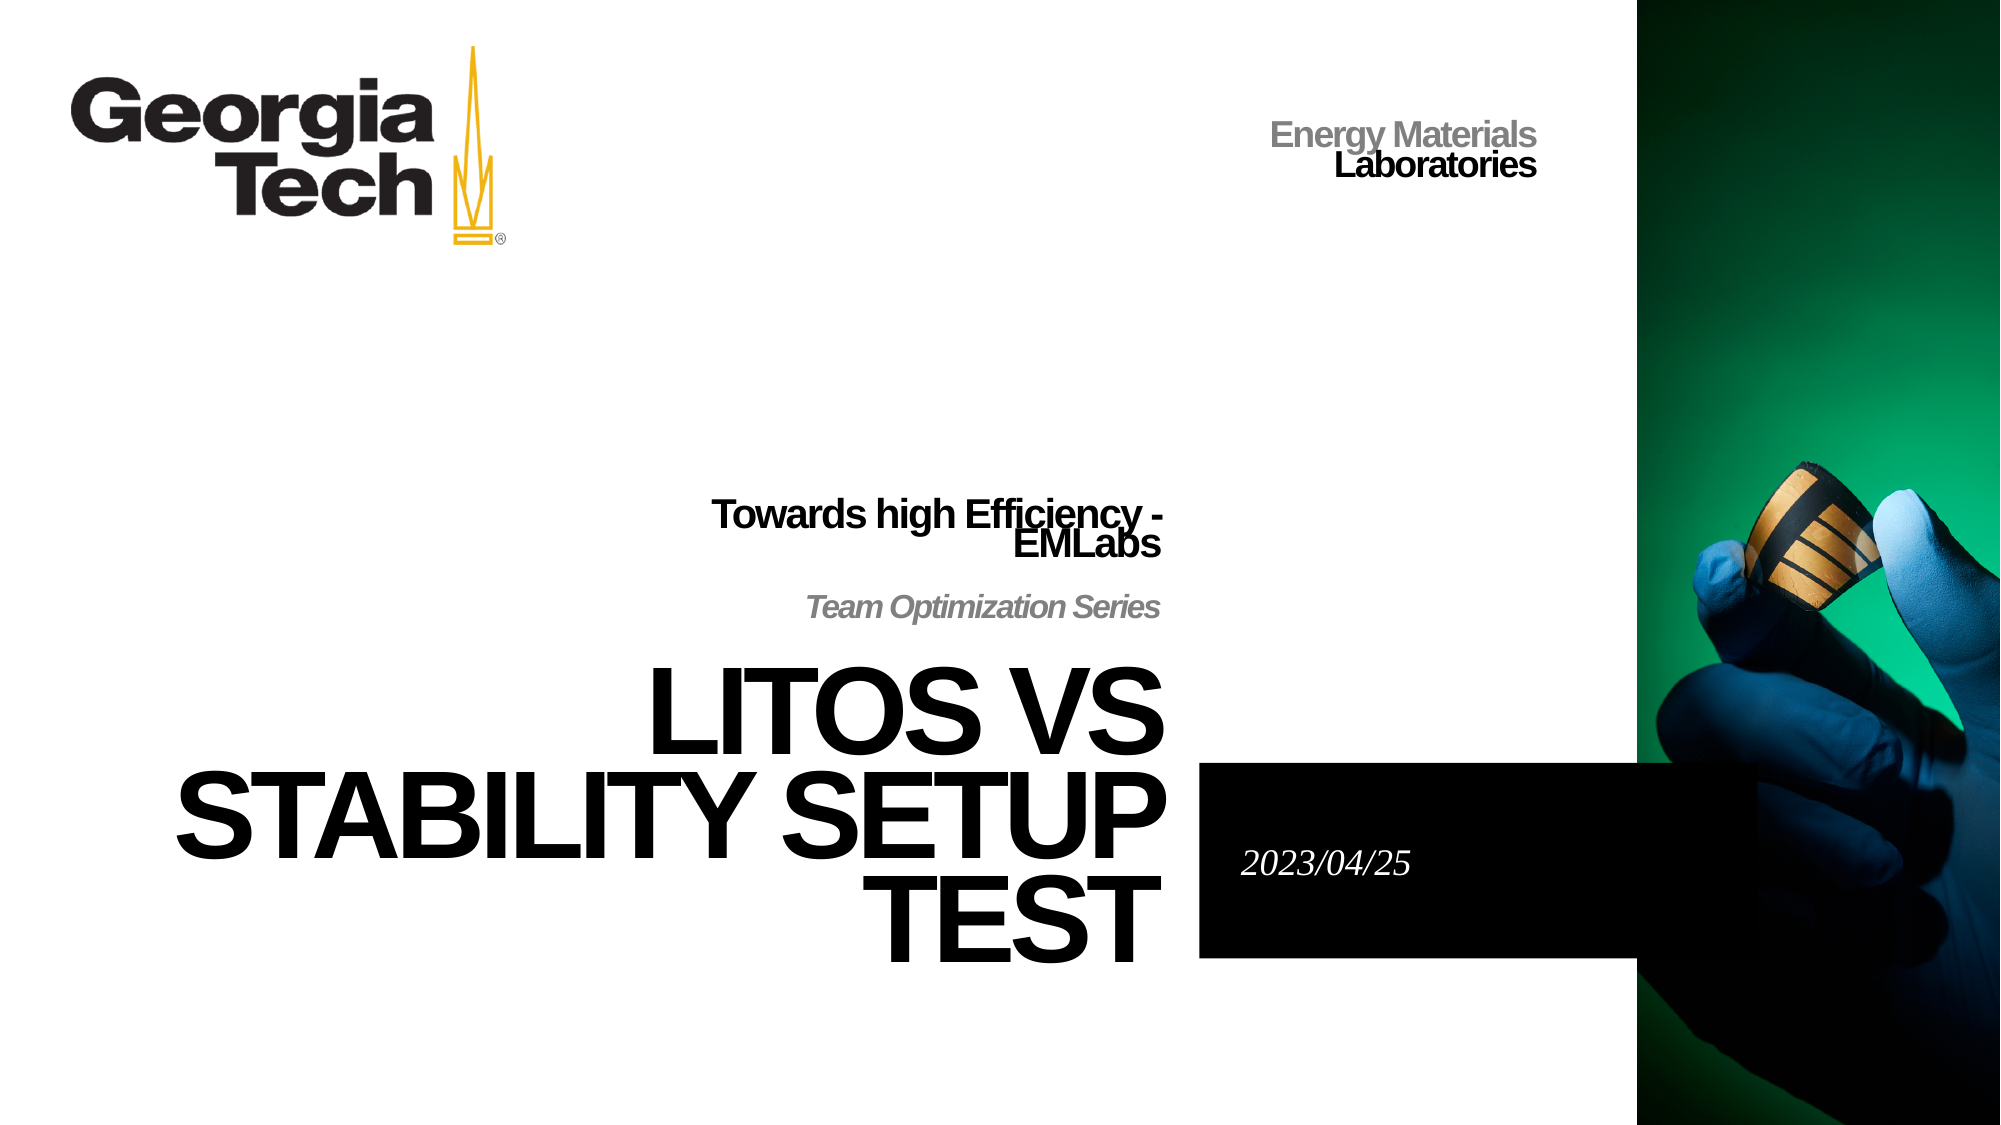

# Litos vs stability setup test
2023/04/25